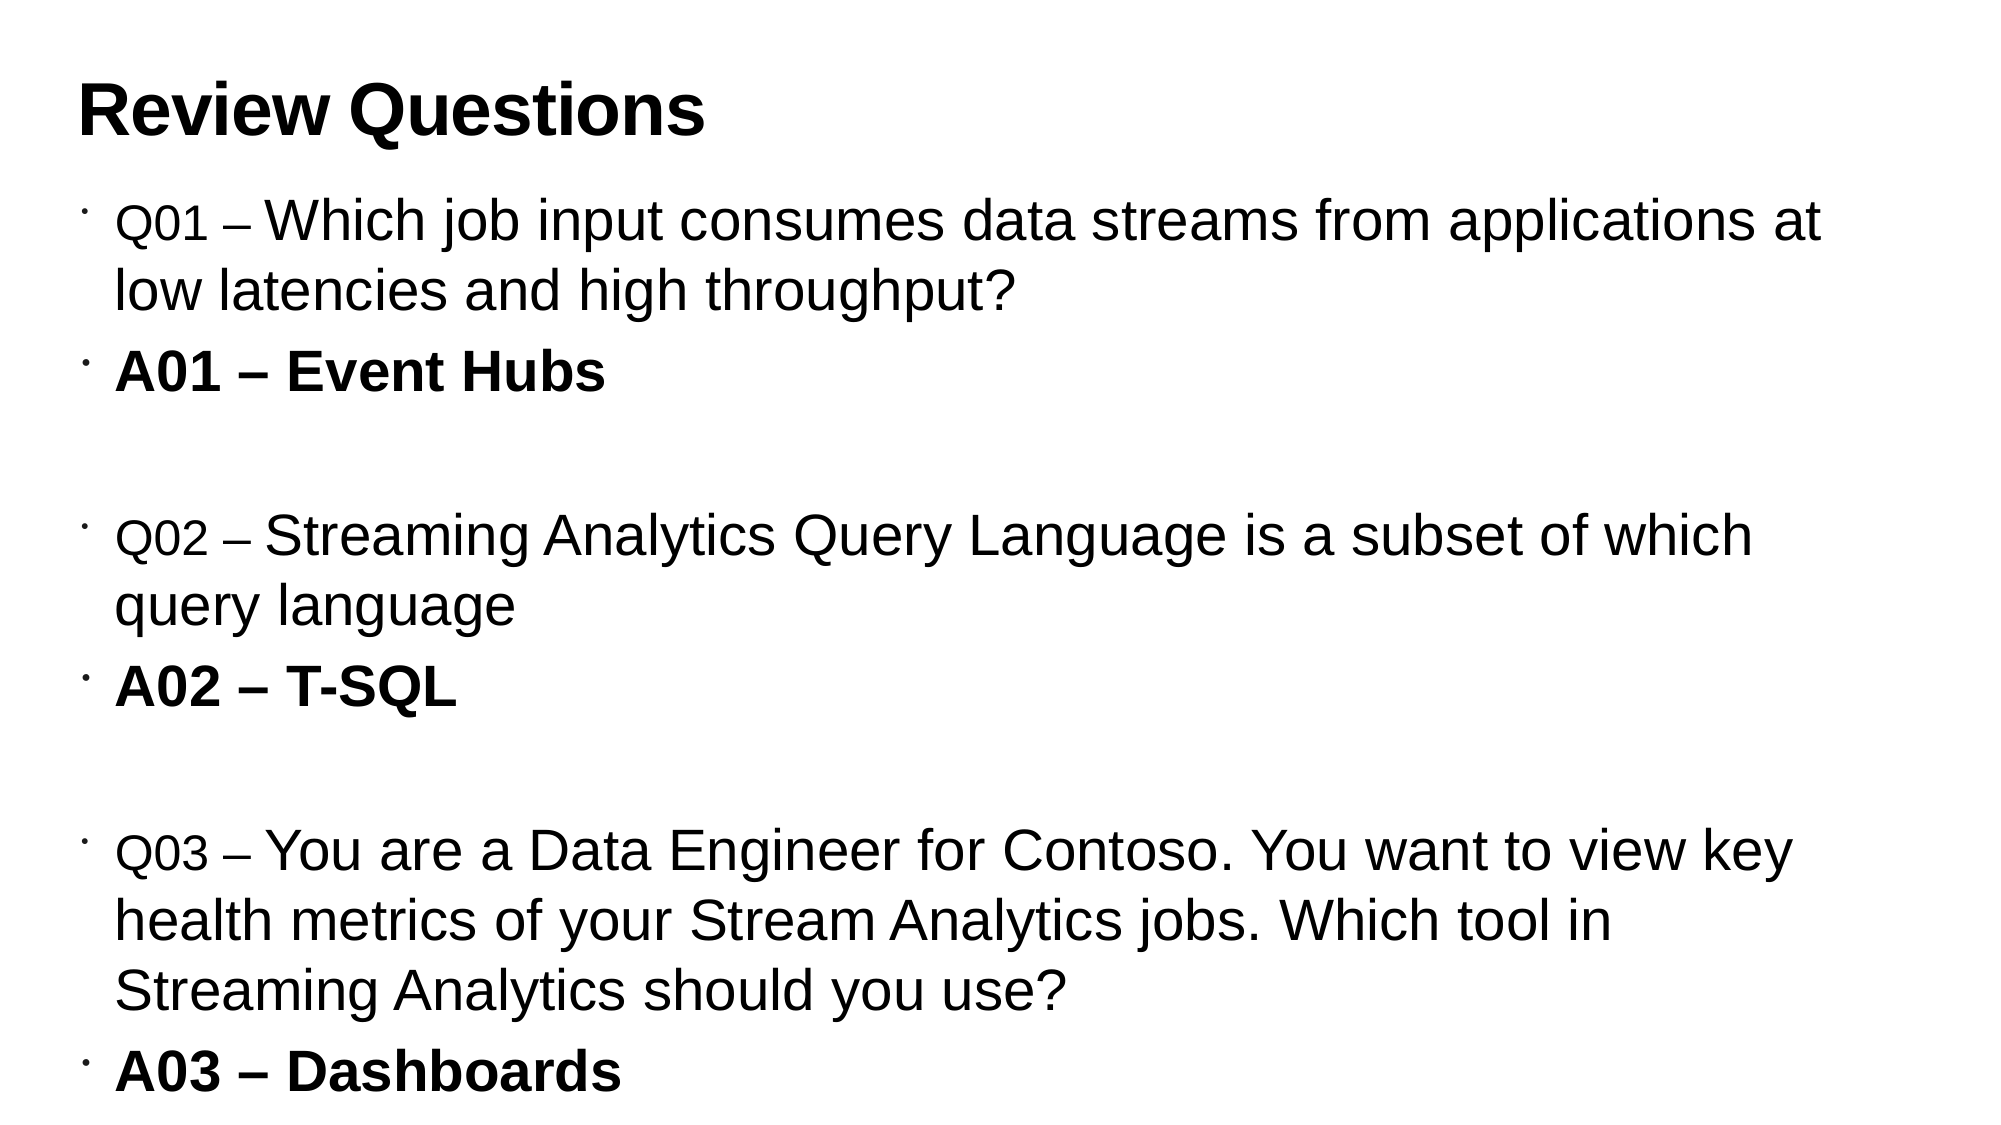

# Review Questions
Q01 – Which job input consumes data streams from applications at low latencies and high throughput?
A01 – Event Hubs

Q02 – Streaming Analytics Query Language is a subset of which query language
A02 – T-SQL

Q03 – You are a Data Engineer for Contoso. You want to view key health metrics of your Stream Analytics jobs. Which tool in Streaming Analytics should you use?
A03 – Dashboards